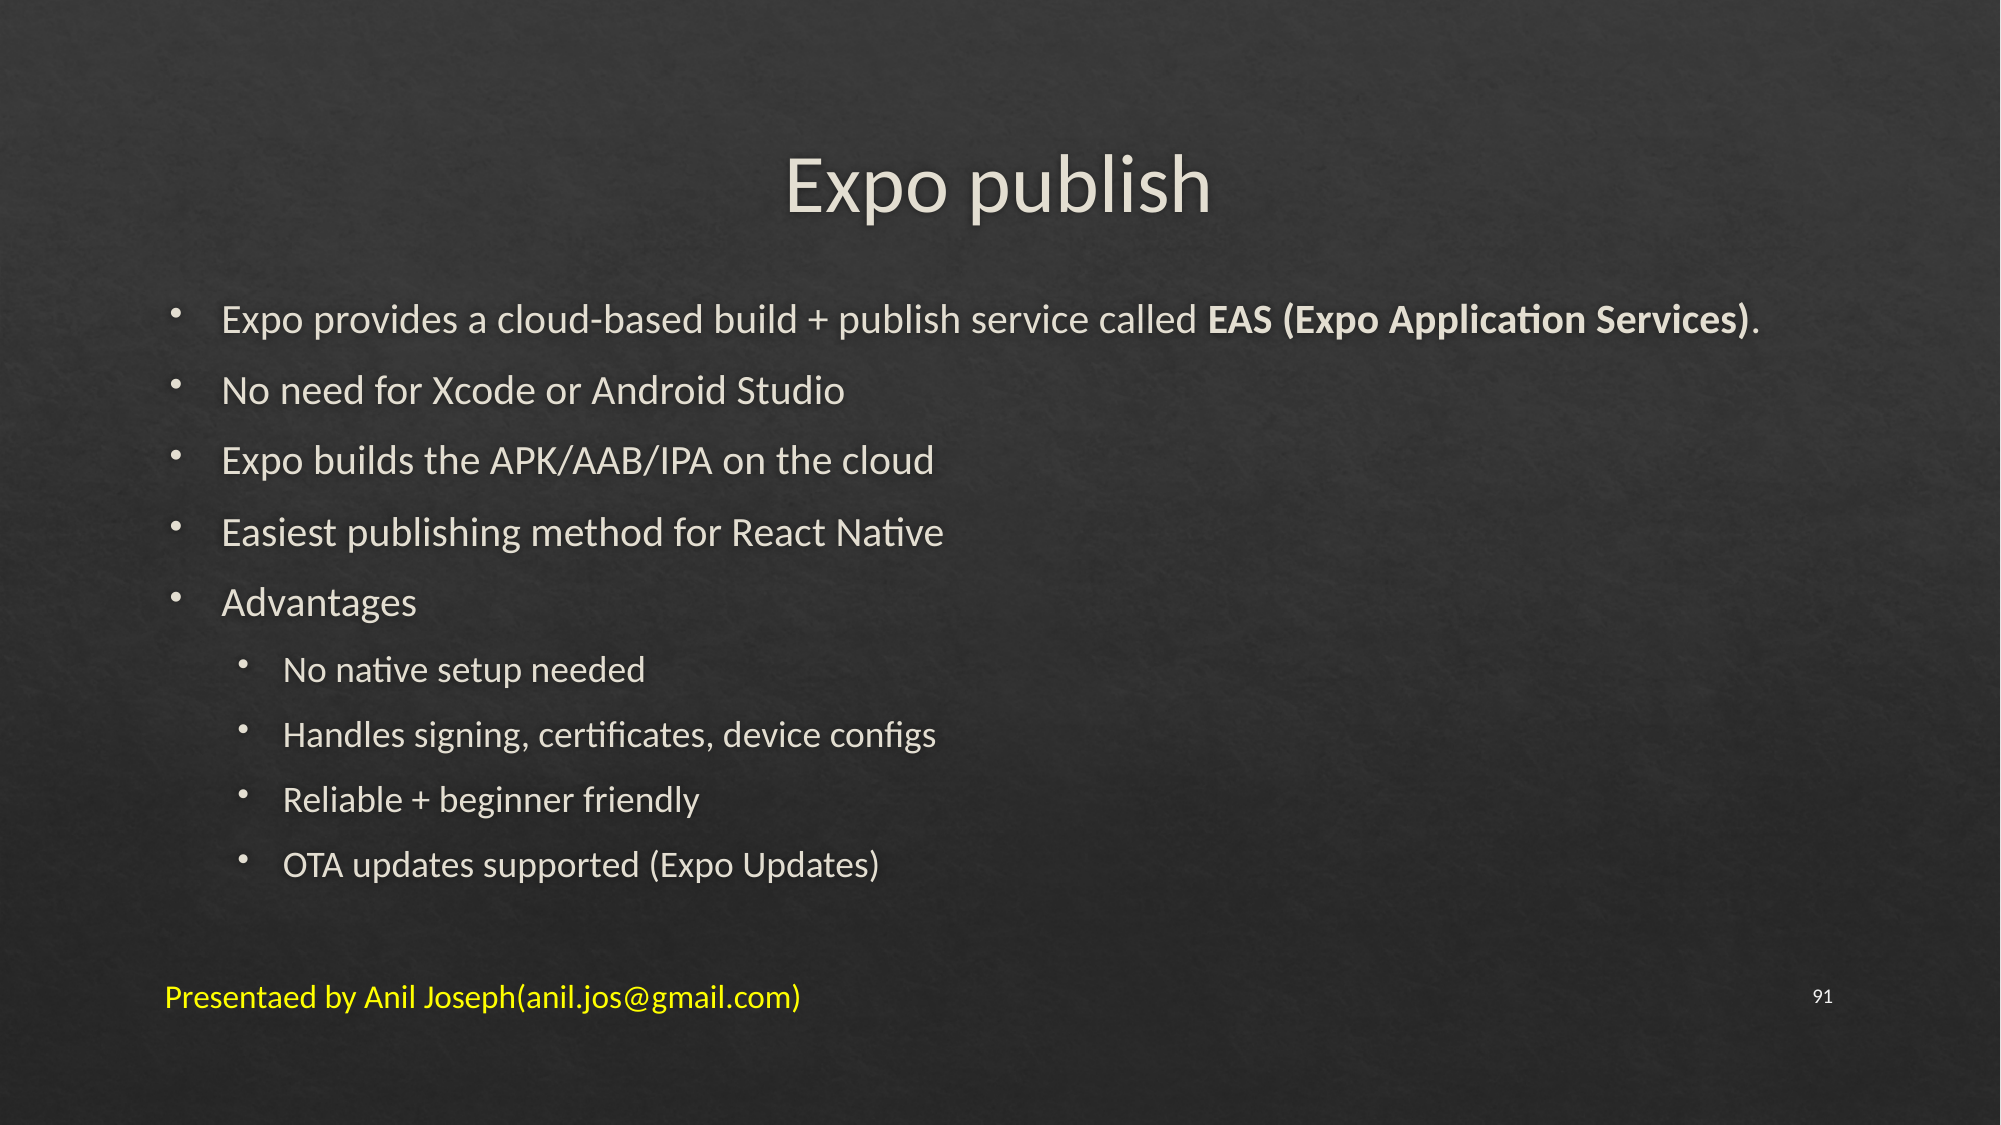

# Expo publish
Expo provides a cloud-based build + publish service called EAS (Expo Application Services).
No need for Xcode or Android Studio
Expo builds the APK/AAB/IPA on the cloud
Easiest publishing method for React Native
Advantages
No native setup needed
Handles signing, certificates, device configs
Reliable + beginner friendly
OTA updates supported (Expo Updates)
Presentaed by Anil Joseph(anil.jos@gmail.com)
91